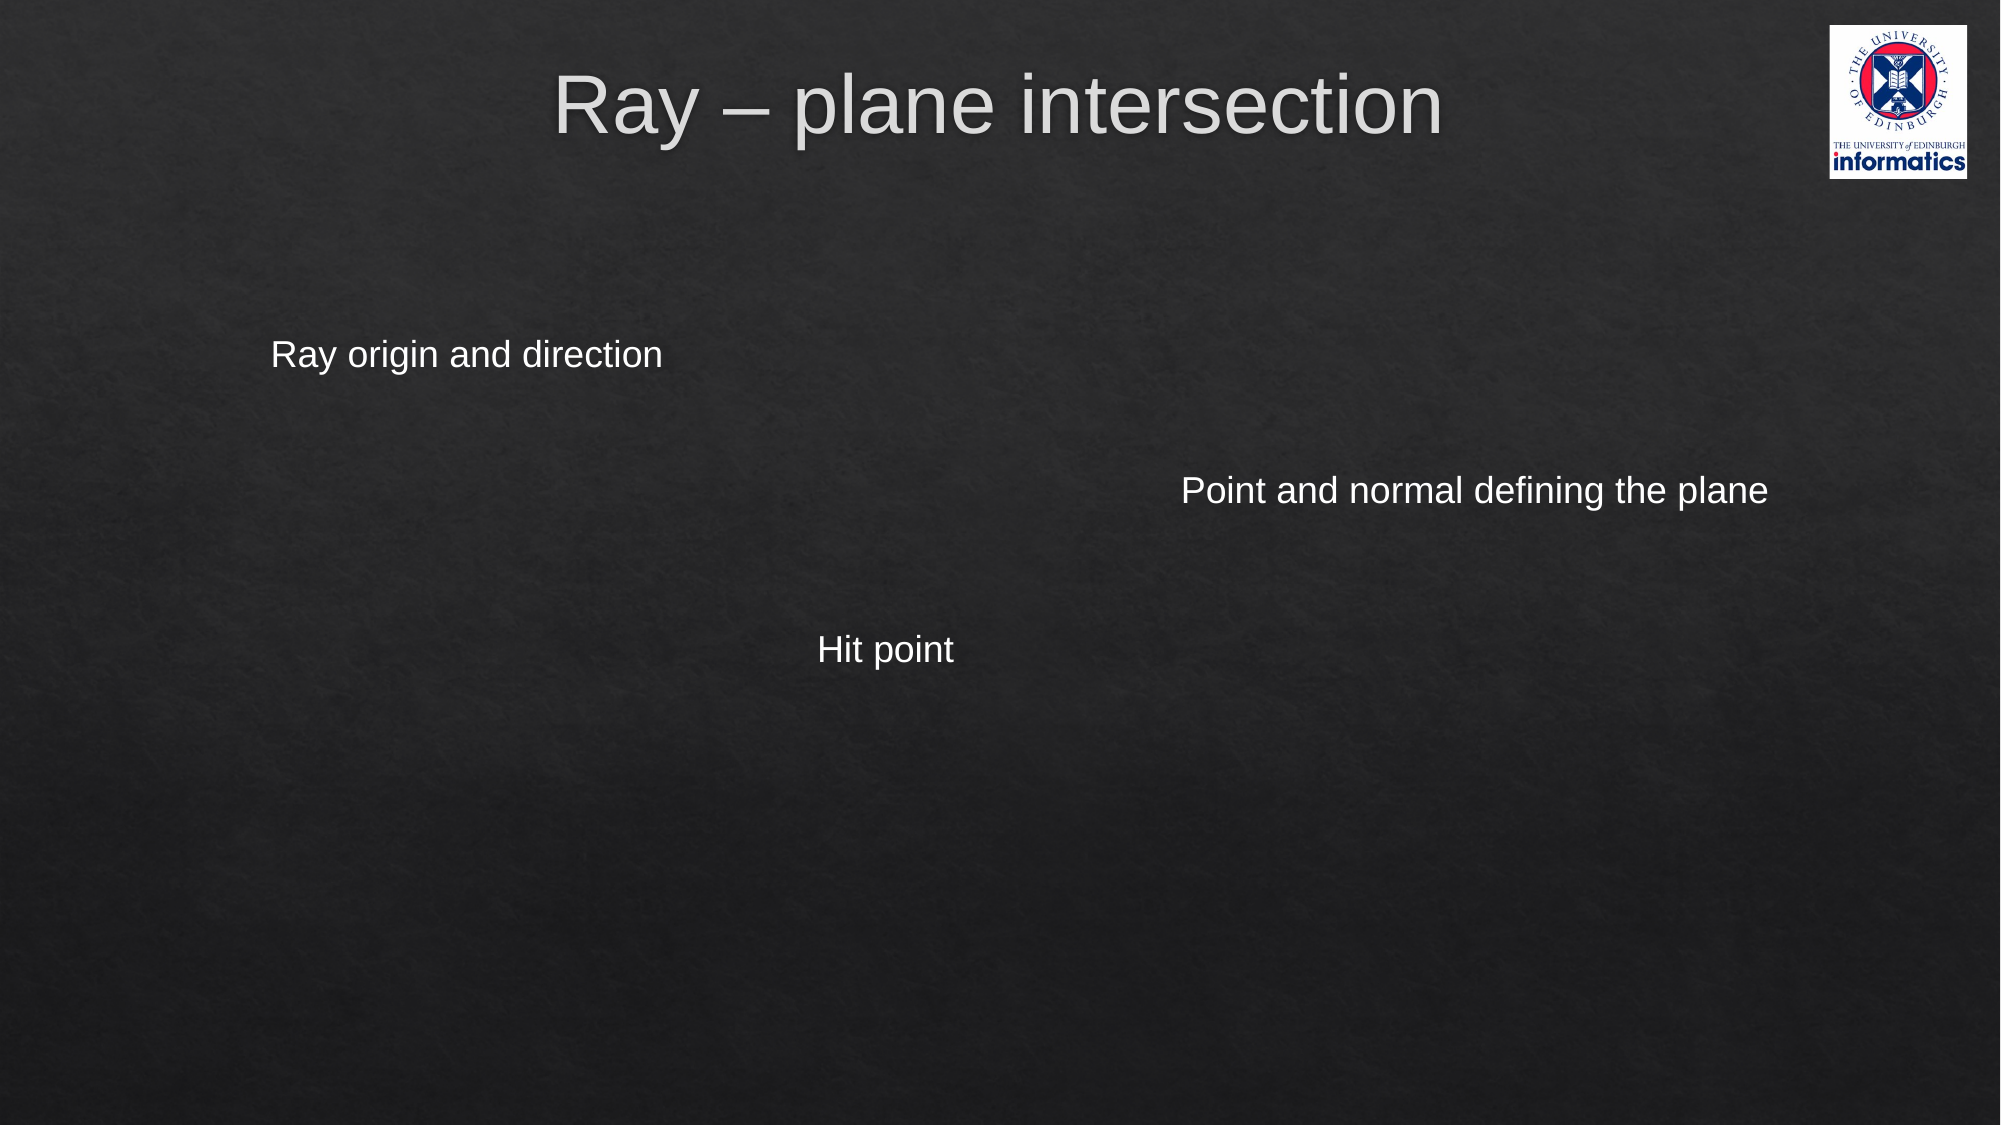

# Ray – plane intersection
Ray origin and direction
Point and normal defining the plane
Hit point